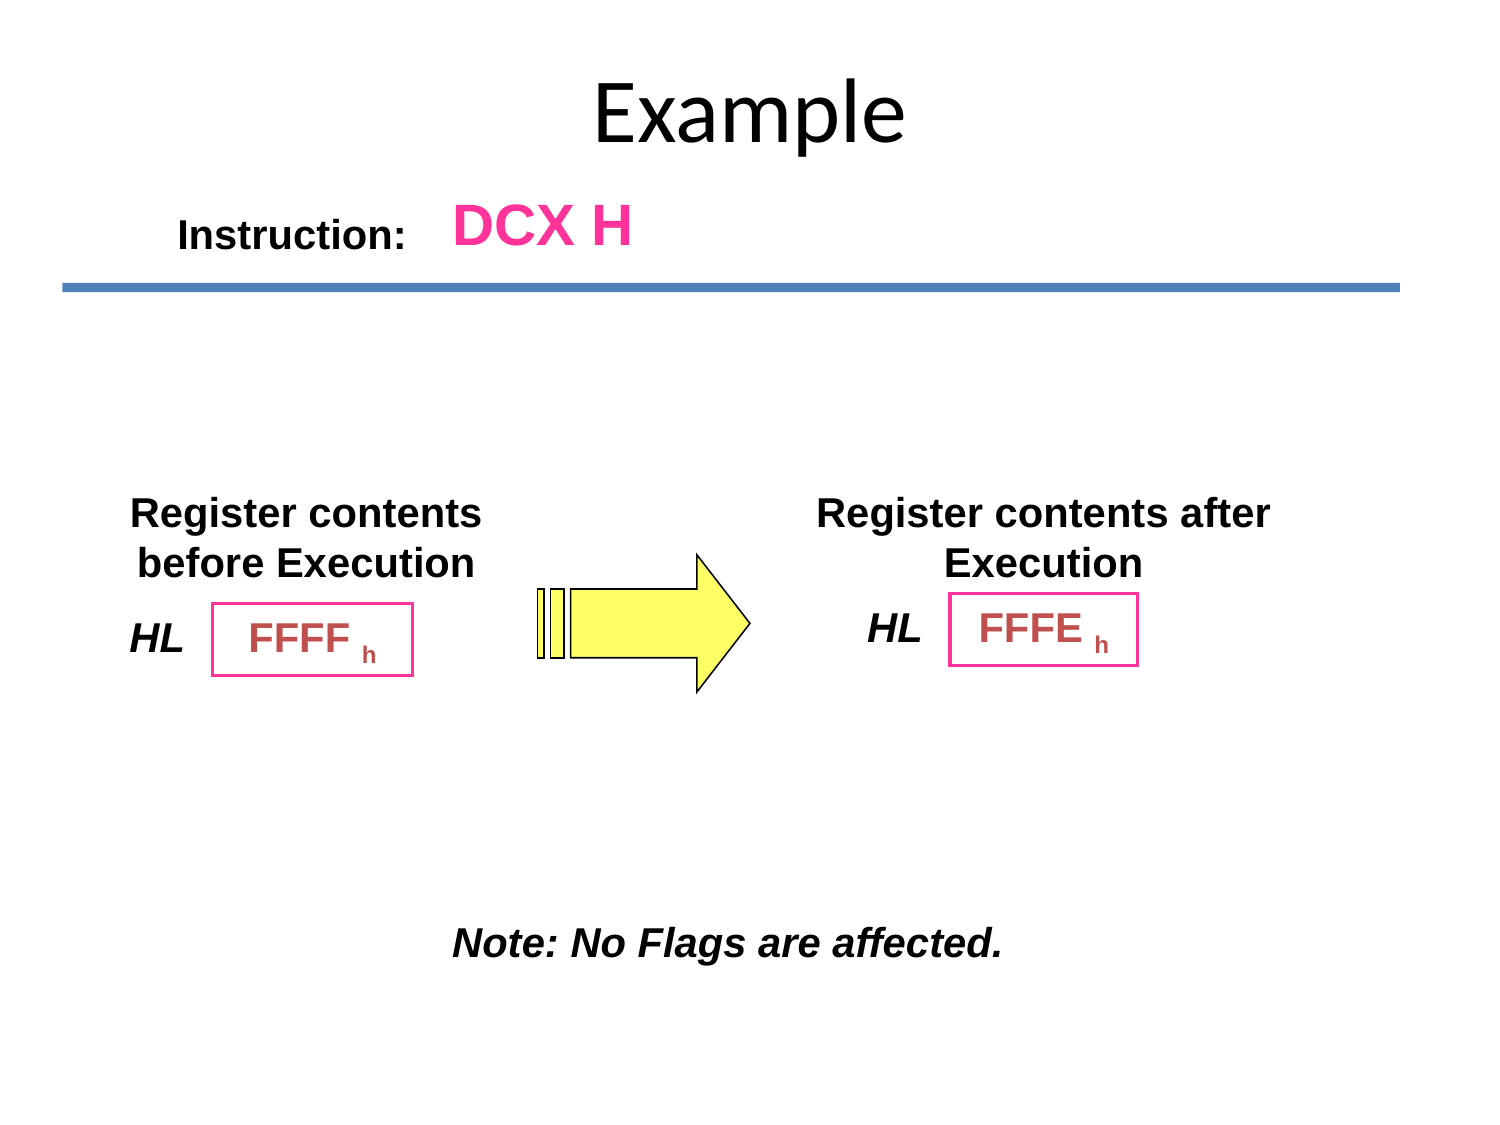

# Example
DCX H
Instruction:

Register contents before Execution
HL
FFFF h
Register contents after Execution
HL
FFFE h

Note: No Flags are affected.